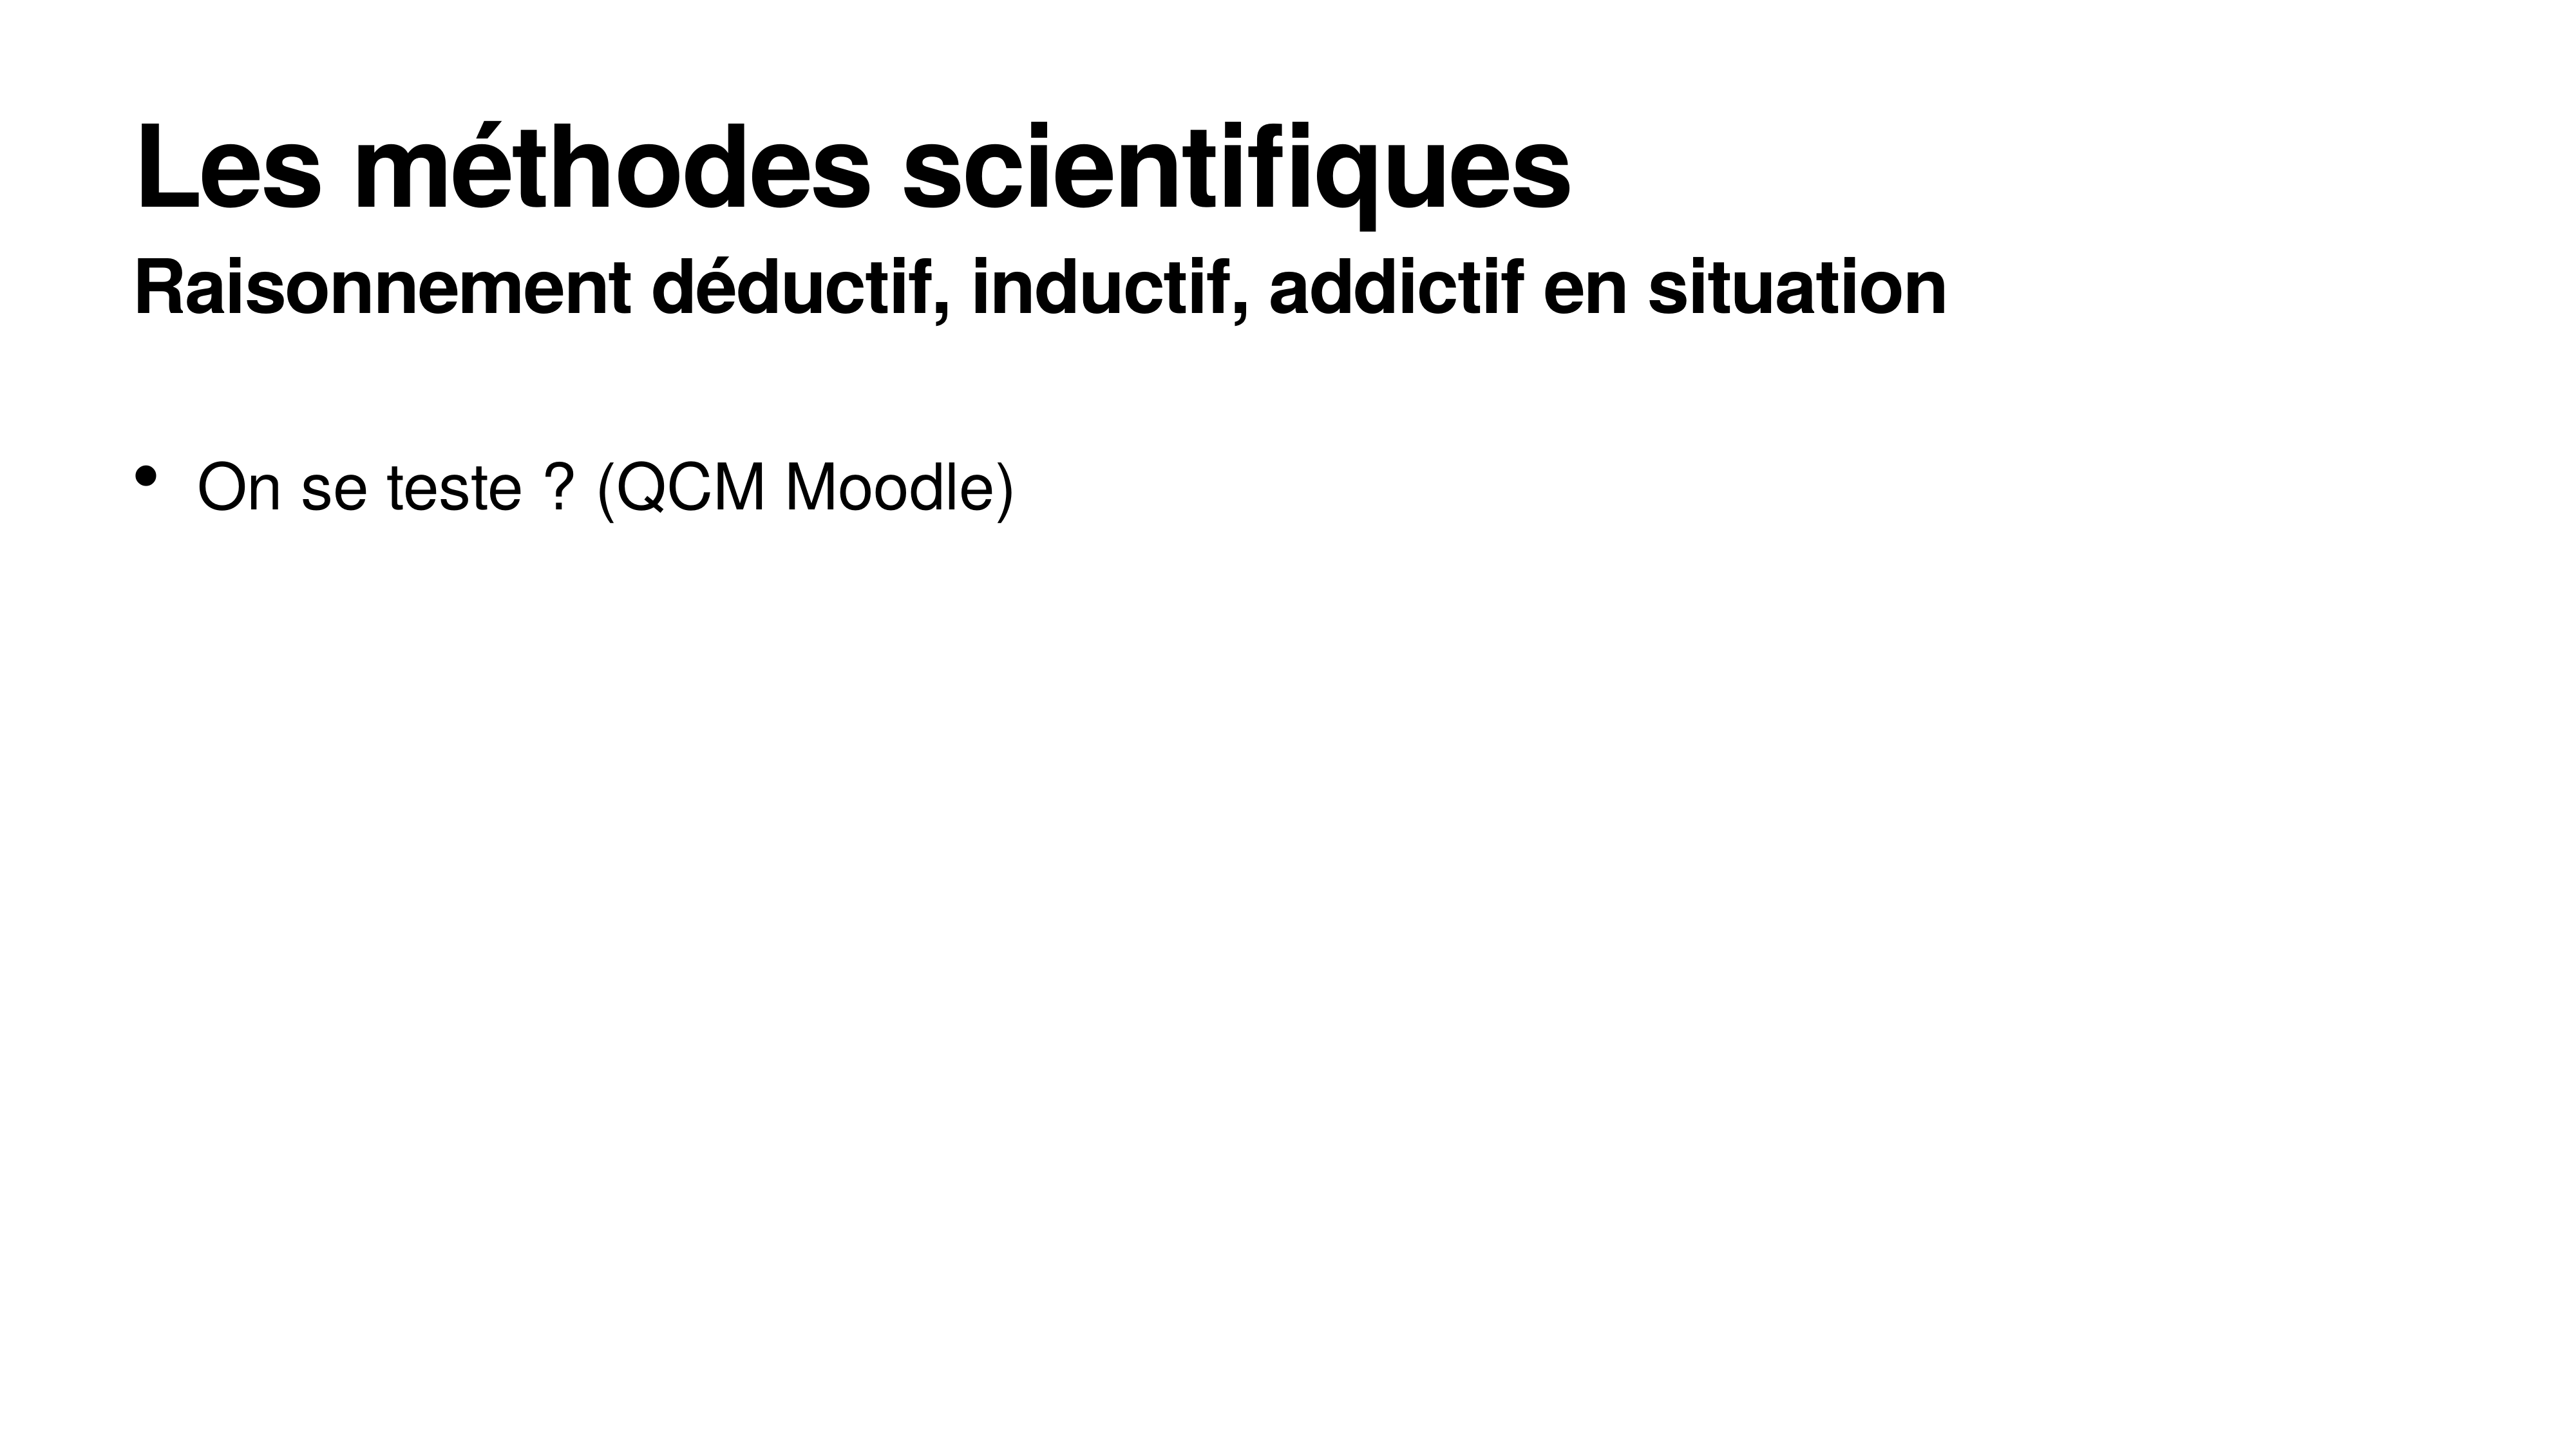

# Les méthodes scientifiques
Raisonnement déductif, inductif, addictif en situation
On se teste ? (QCM Moodle)